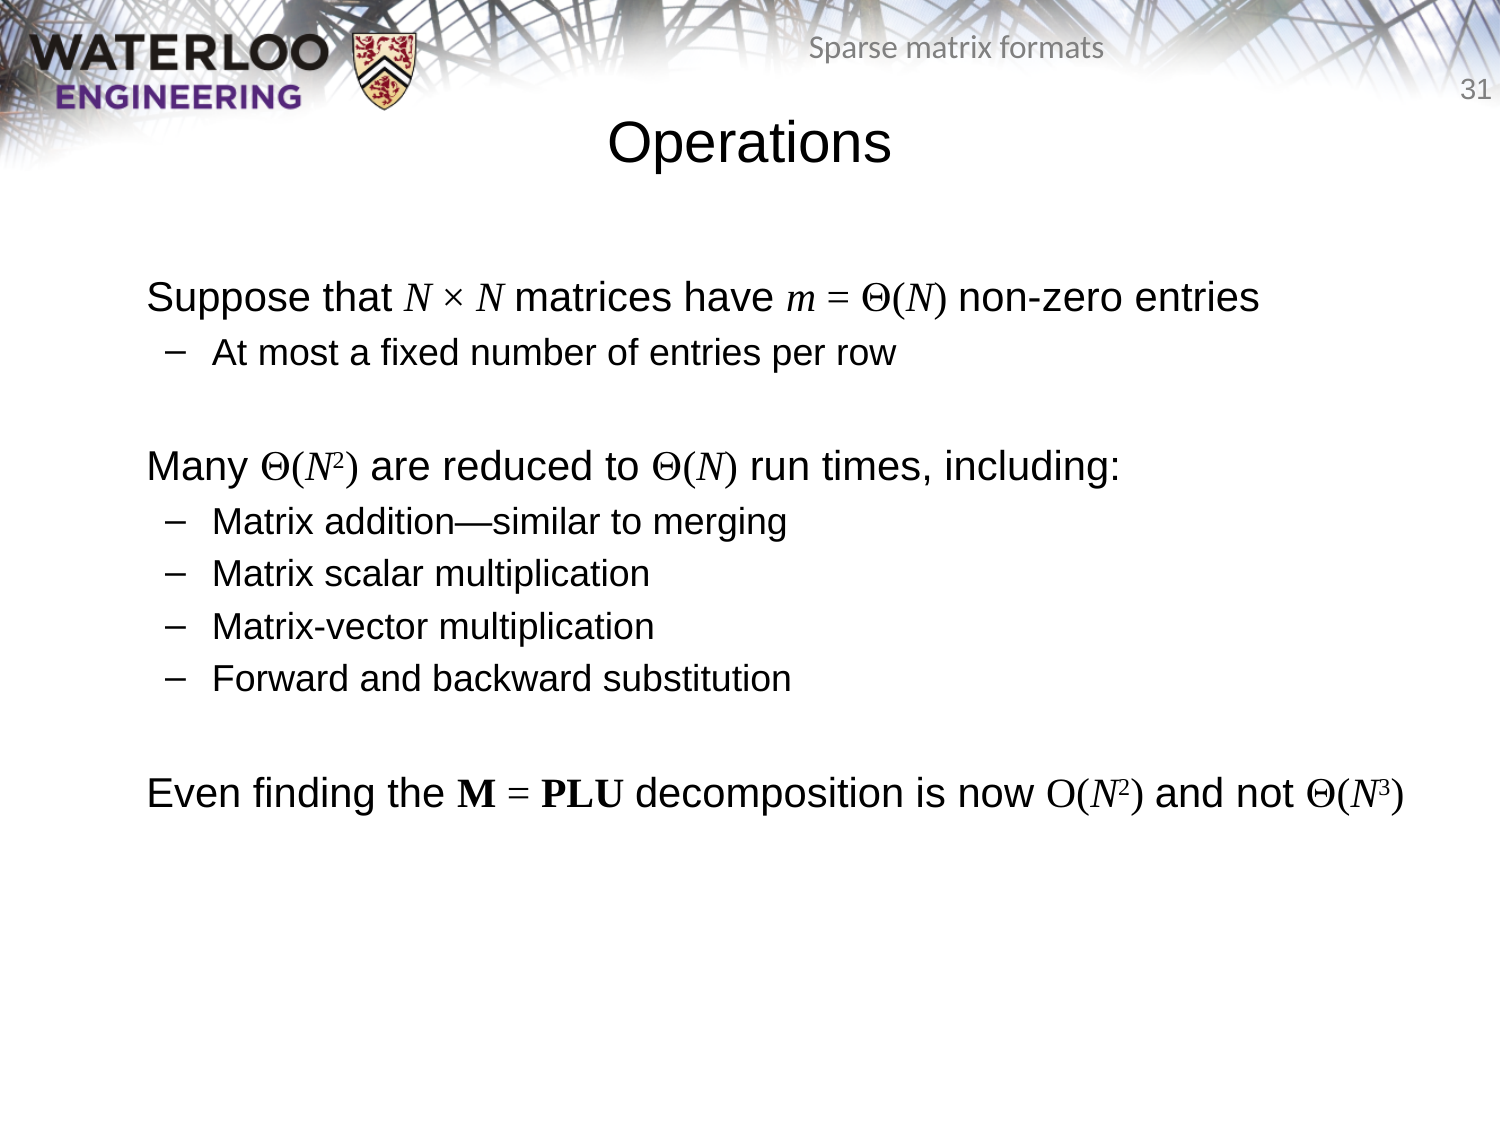

# Operations
	Suppose that N × N matrices have m = Θ(N) non-zero entries
At most a fixed number of entries per row

	Many Θ(N2) are reduced to Θ(N) run times, including:
Matrix addition—similar to merging
Matrix scalar multiplication
Matrix-vector multiplication
Forward and backward substitution

	Even finding the M = PLU decomposition is now O(N2) and not Θ(N3)